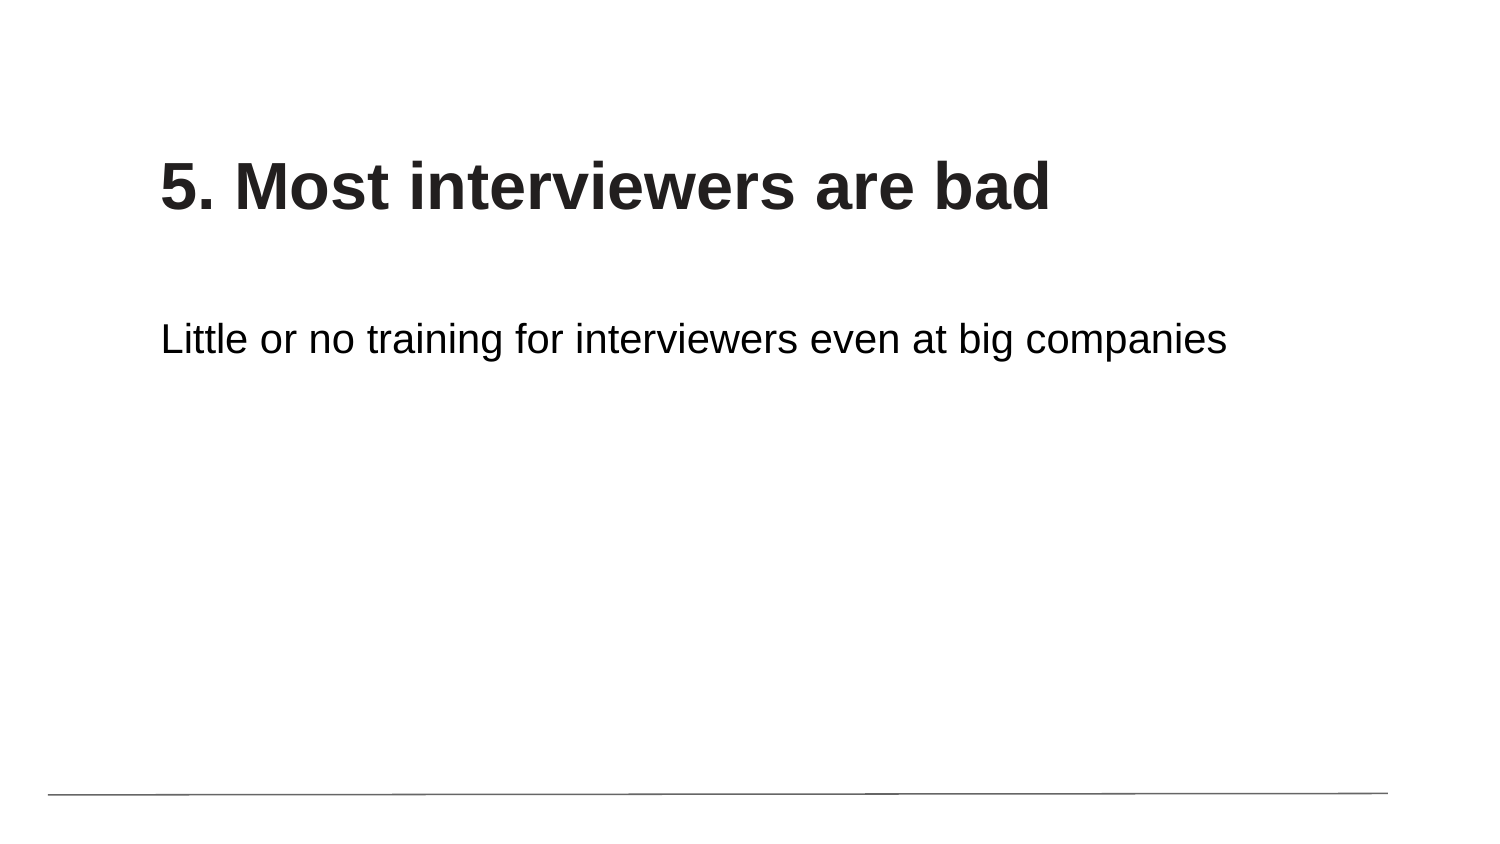

5. Most interviewers are bad
Little or no training for interviewers even at big companies